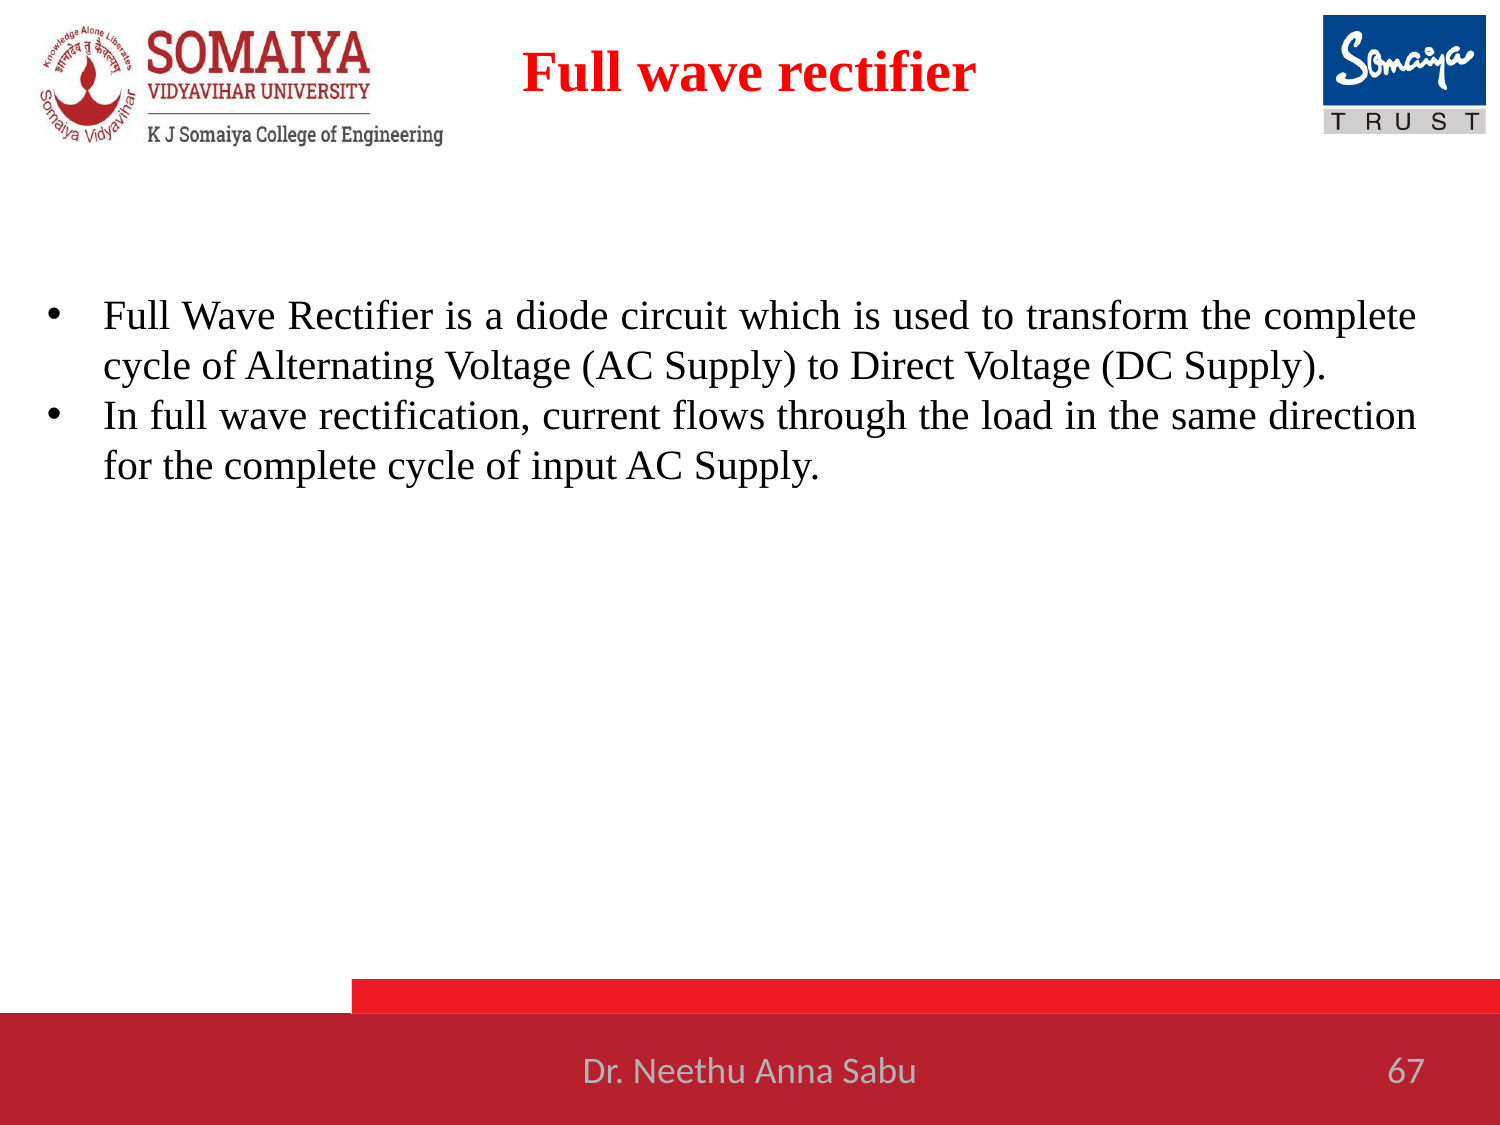

# Full wave rectifier
Full Wave Rectifier is a diode circuit which is used to transform the complete cycle of Alternating Voltage (AC Supply) to Direct Voltage (DC Supply).
In full wave rectification, current flows through the load in the same direction for the complete cycle of input AC Supply.

Dr. Neethu Anna Sabu
67